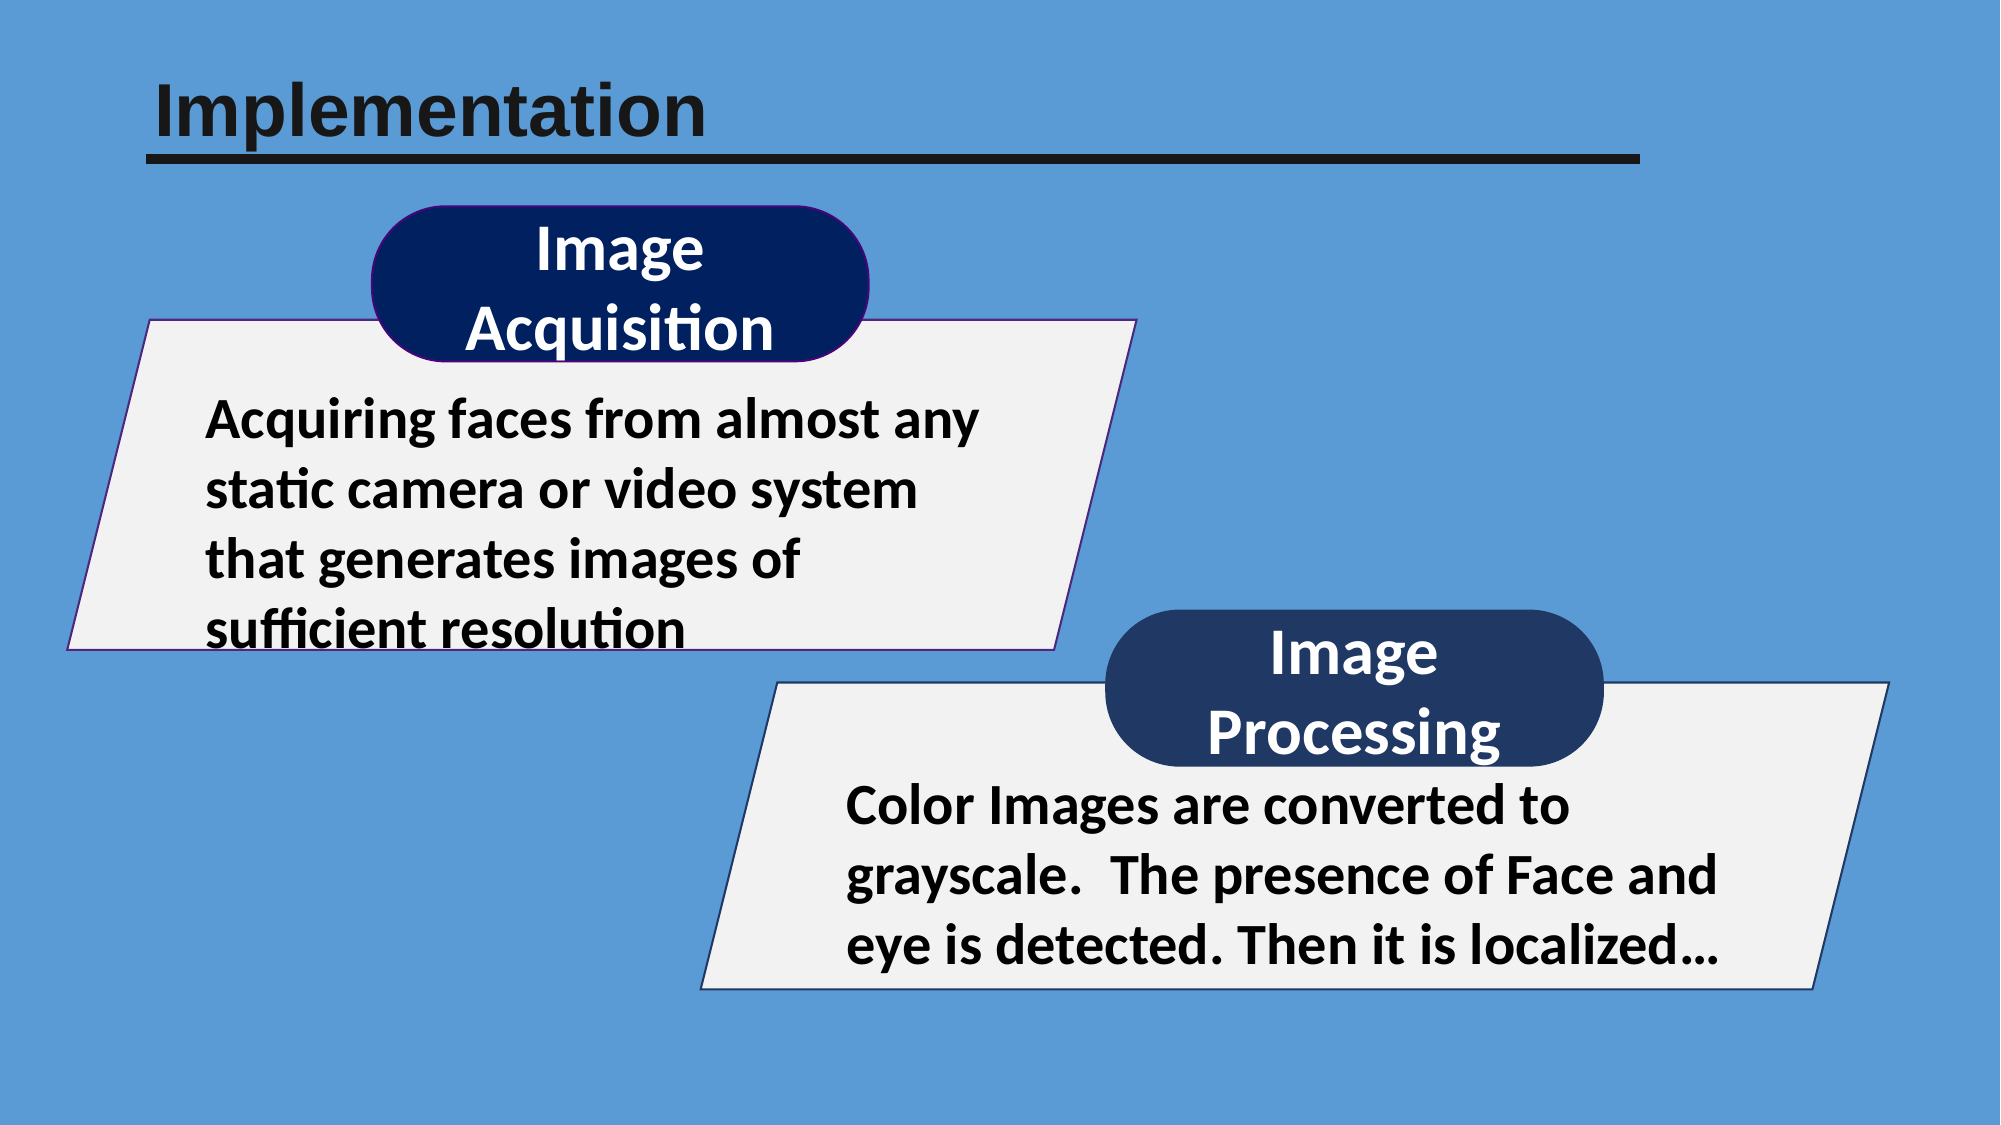

Implementation
Image Acquisition

Acquiring faces from almost any static camera or video system that generates images of sufficient resolution
Image Processing

Color Images are converted to grayscale.  The presence of Face and eye is detected. Then it is localized…